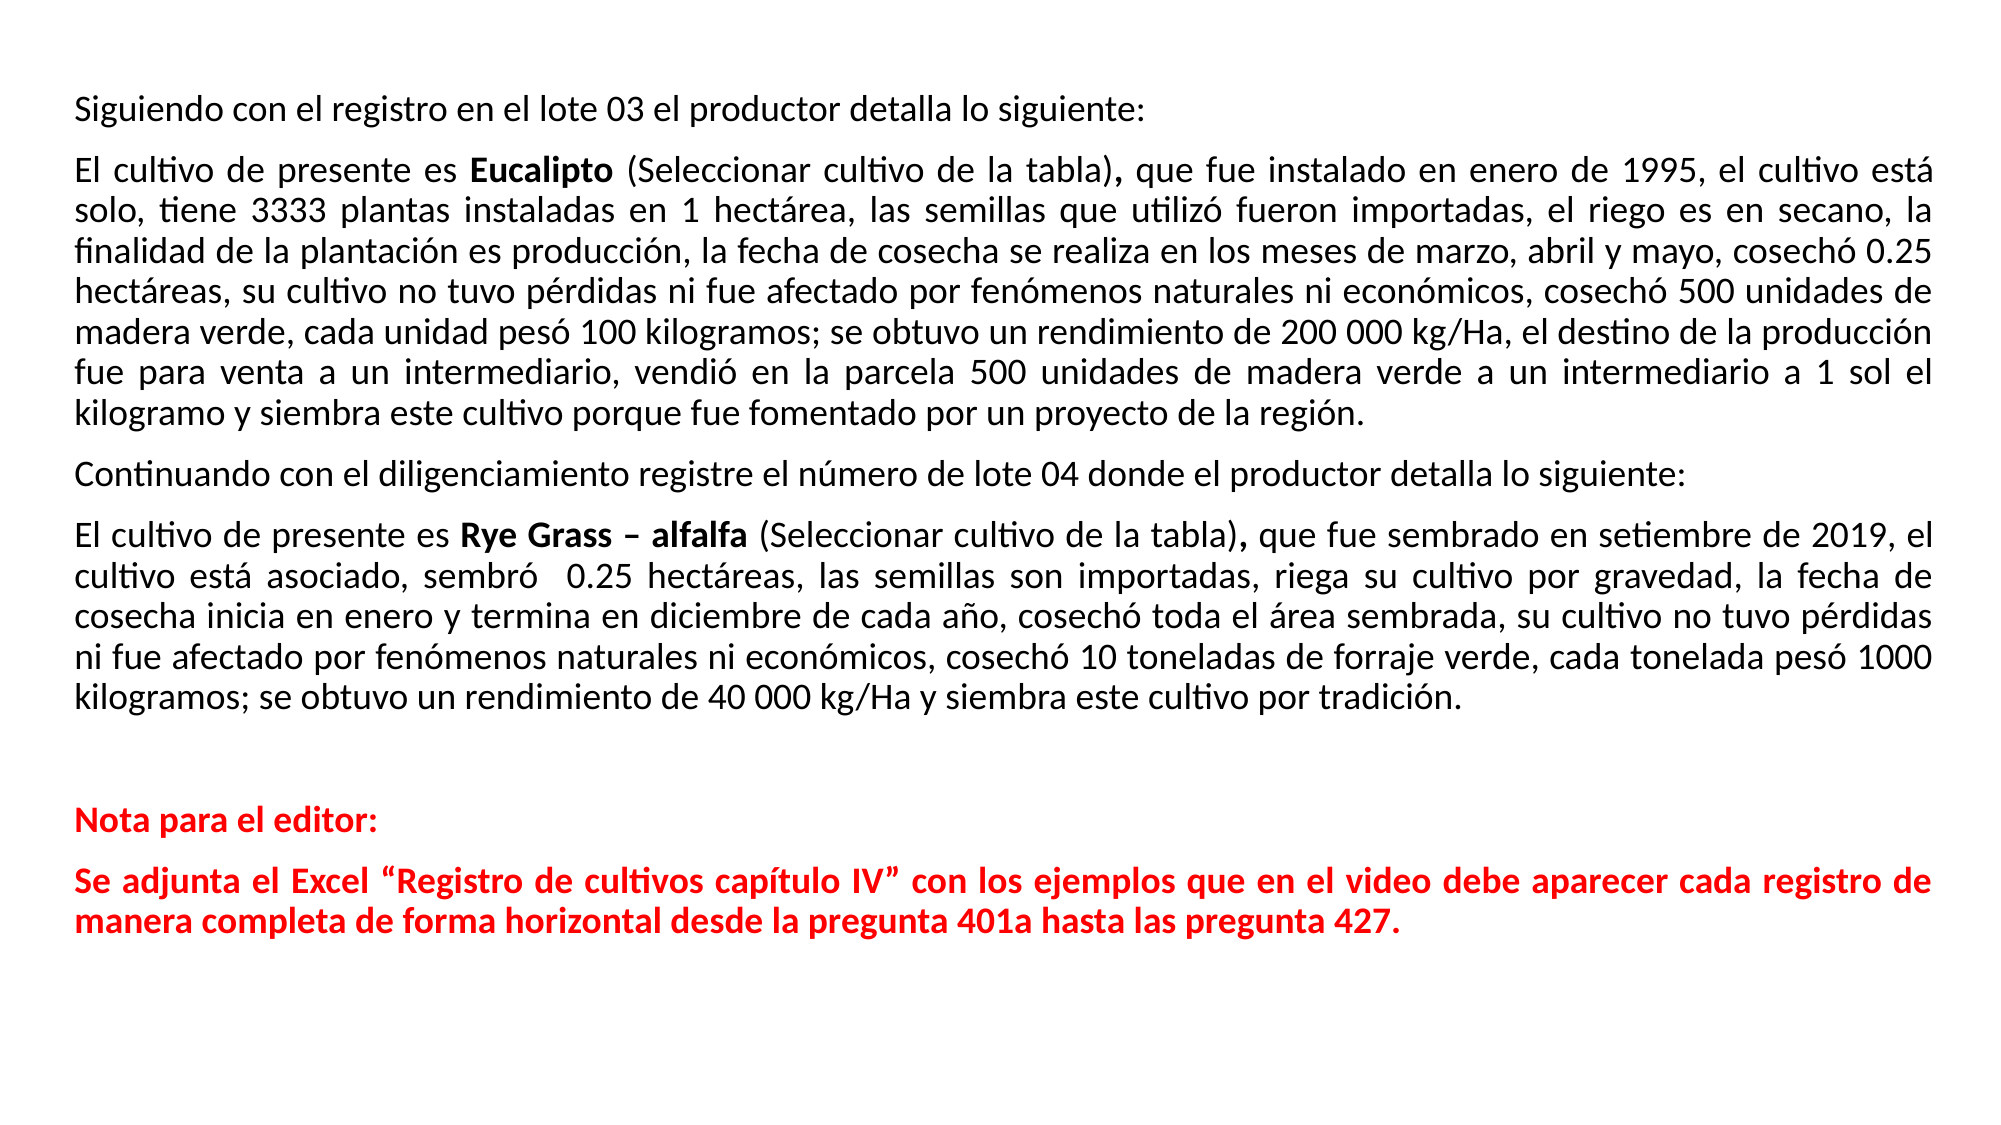

Siguiendo con el registro en el lote 03 el productor detalla lo siguiente:
El cultivo de presente es Eucalipto (Seleccionar cultivo de la tabla), que fue instalado en enero de 1995, el cultivo está solo, tiene 3333 plantas instaladas en 1 hectárea, las semillas que utilizó fueron importadas, el riego es en secano, la finalidad de la plantación es producción, la fecha de cosecha se realiza en los meses de marzo, abril y mayo, cosechó 0.25 hectáreas, su cultivo no tuvo pérdidas ni fue afectado por fenómenos naturales ni económicos, cosechó 500 unidades de madera verde, cada unidad pesó 100 kilogramos; se obtuvo un rendimiento de 200 000 kg/Ha, el destino de la producción fue para venta a un intermediario, vendió en la parcela 500 unidades de madera verde a un intermediario a 1 sol el kilogramo y siembra este cultivo porque fue fomentado por un proyecto de la región.
Continuando con el diligenciamiento registre el número de lote 04 donde el productor detalla lo siguiente:
El cultivo de presente es Rye Grass – alfalfa (Seleccionar cultivo de la tabla), que fue sembrado en setiembre de 2019, el cultivo está asociado, sembró  0.25 hectáreas, las semillas son importadas, riega su cultivo por gravedad, la fecha de cosecha inicia en enero y termina en diciembre de cada año, cosechó toda el área sembrada, su cultivo no tuvo pérdidas ni fue afectado por fenómenos naturales ni económicos, cosechó 10 toneladas de forraje verde, cada tonelada pesó 1000 kilogramos; se obtuvo un rendimiento de 40 000 kg/Ha y siembra este cultivo por tradición.

Nota para el editor:
Se adjunta el Excel “Registro de cultivos capítulo IV” con los ejemplos que en el video debe aparecer cada registro de manera completa de forma horizontal desde la pregunta 401a hasta las pregunta 427.